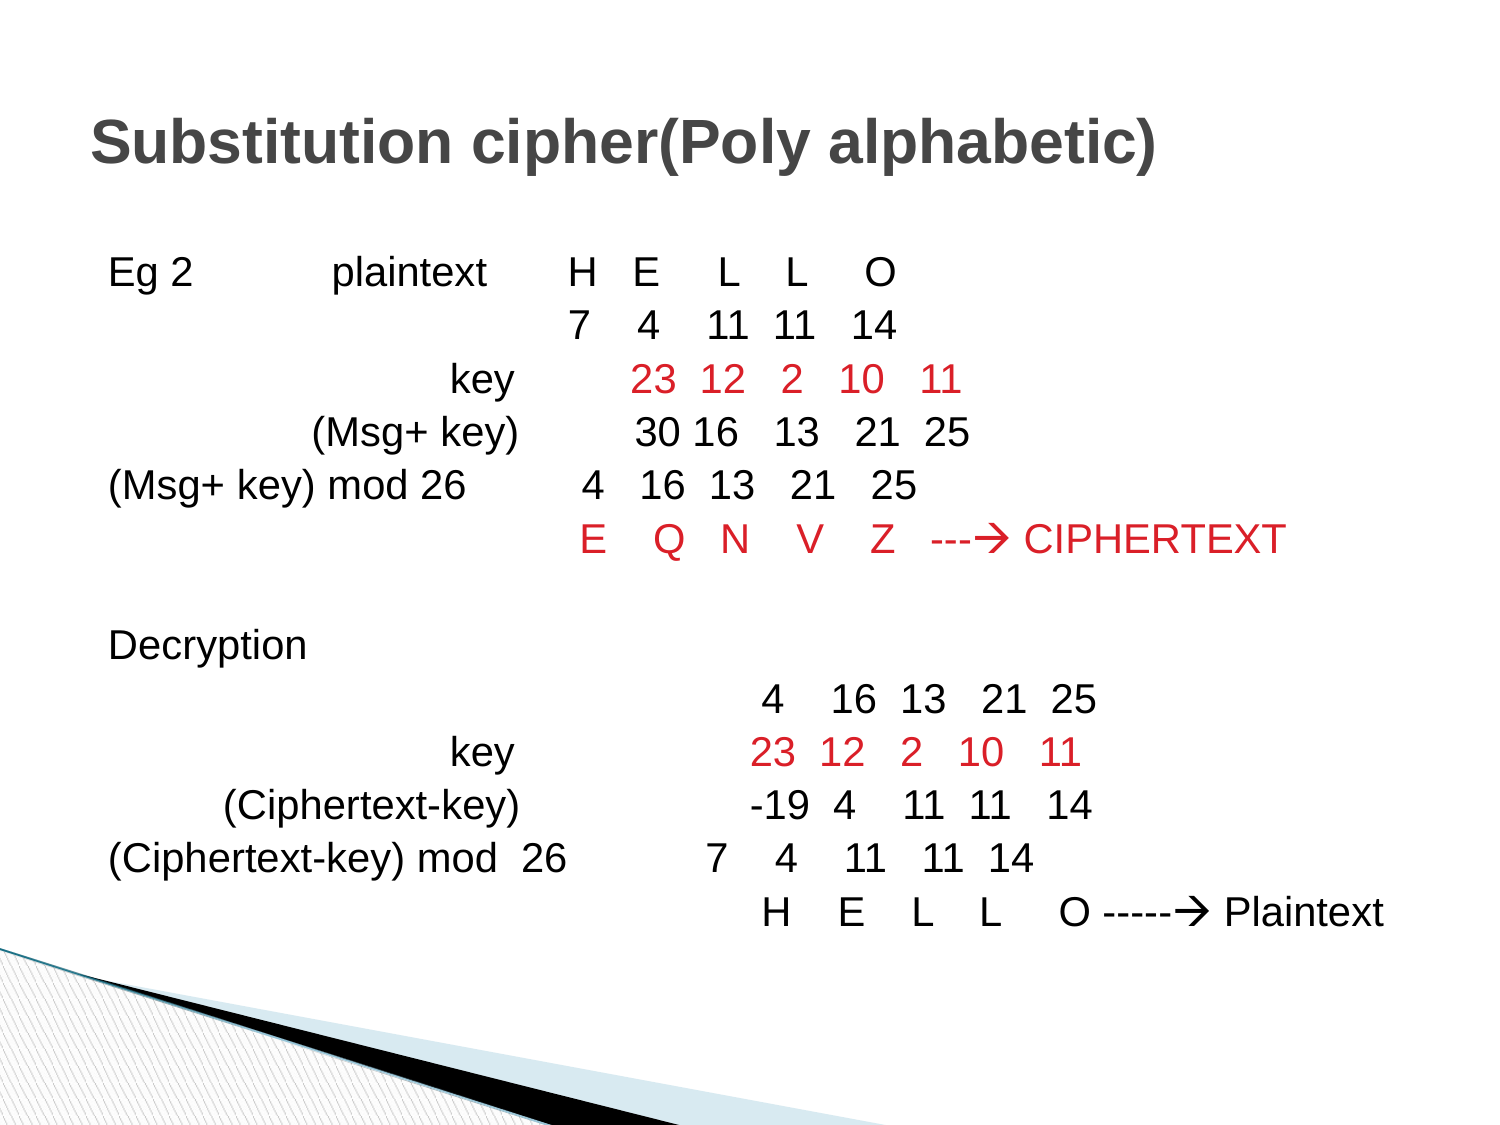

Substitution cipher(Poly alphabetic)
Eg 2            plaintext       H   E     L    L     O
                                        7    4    11  11   14
			key          23  12   2   10   11
		 (Msg+ key)          30 16   13   21  25
(Msg+ key) mod 26          4   16  13   21   25
                                         E    Q   N    V    Z   ---🡪 CIPHERTEXT

Decryption
				  	 4    16  13   21  25
			key          	23  12   2   10   11
          (Ciphertext-key)              	-19  4    11  11   14
(Ciphertext-key) mod  26            7    4    11   11  14
					 H    E    L    L     O -----🡪 Plaintext